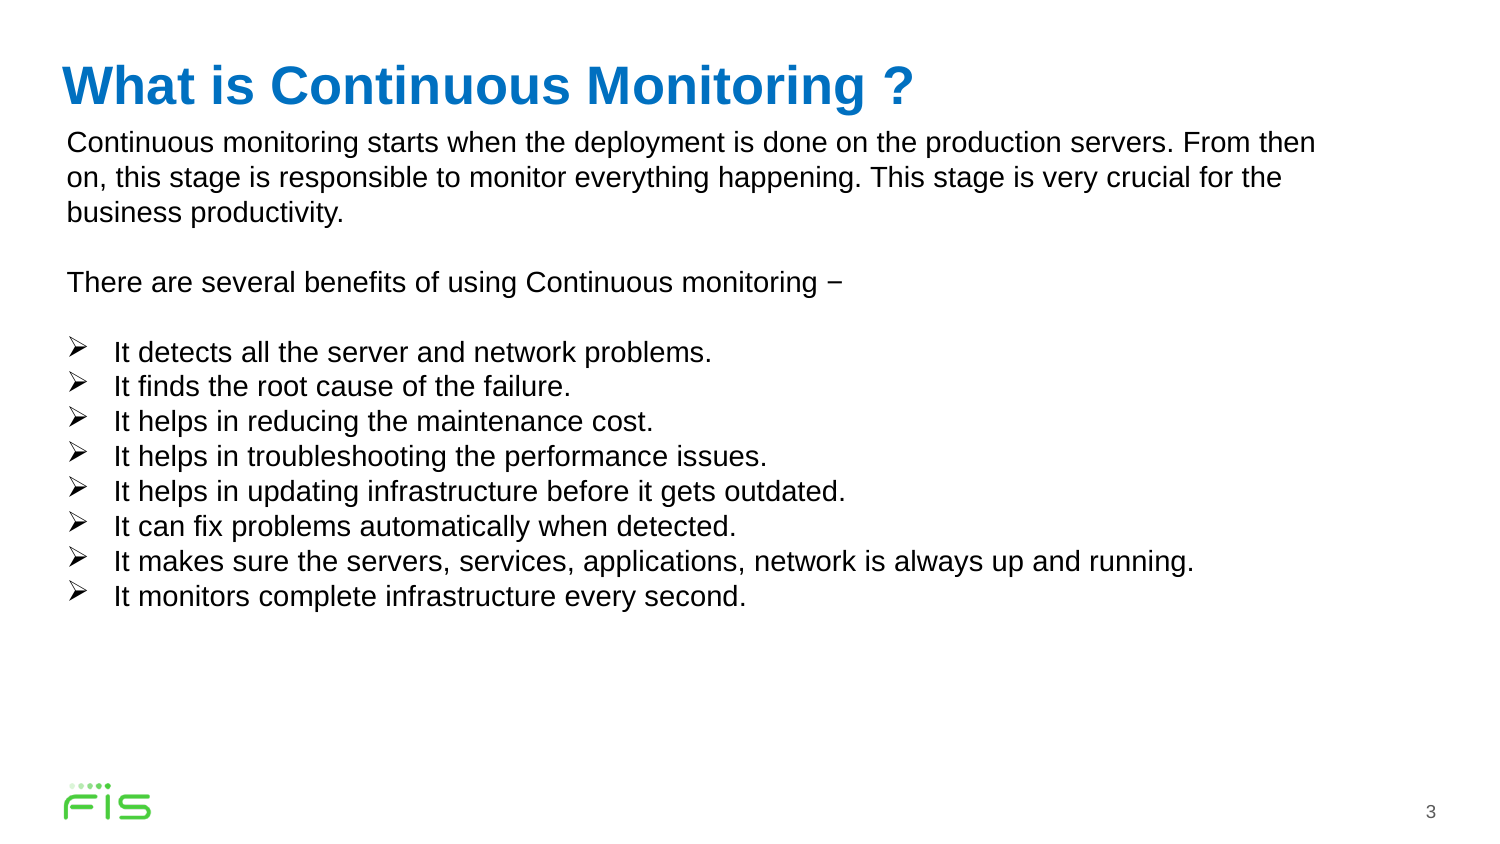

# What is Continuous Monitoring ?
Continuous monitoring starts when the deployment is done on the production servers. From then on, this stage is responsible to monitor everything happening. This stage is very crucial for the business productivity.

There are several benefits of using Continuous monitoring −

It detects all the server and network problems.
It finds the root cause of the failure.
It helps in reducing the maintenance cost.
It helps in troubleshooting the performance issues.
It helps in updating infrastructure before it gets outdated.
It can fix problems automatically when detected.
It makes sure the servers, services, applications, network is always up and running.
It monitors complete infrastructure every second.

3